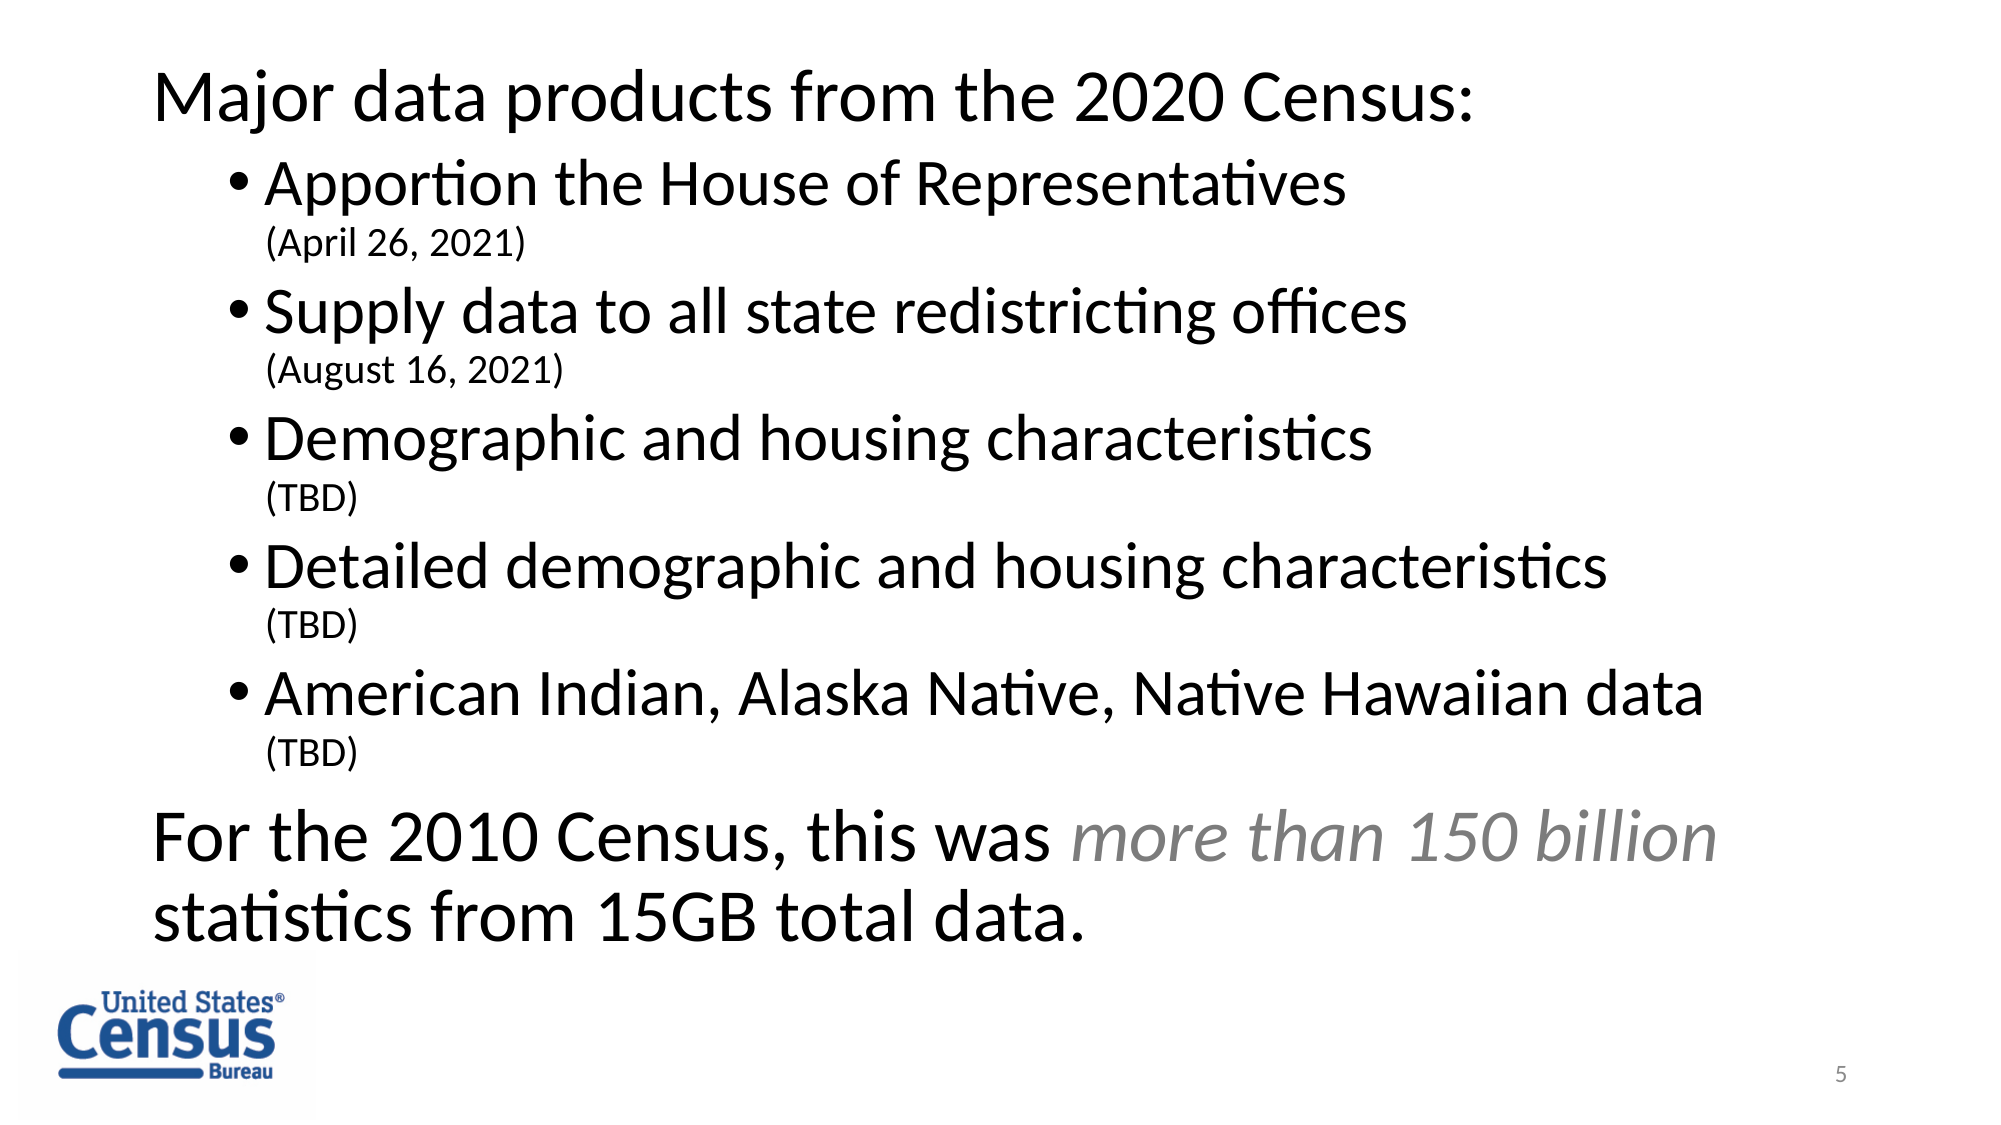

Major data products from the 2020 Census:
Apportion the House of Representatives
(April 26, 2021)
Supply data to all state redistricting offices
(August 16, 2021)
Demographic and housing characteristics
(TBD)
Detailed demographic and housing characteristics
(TBD)
American Indian, Alaska Native, Native Hawaiian data
(TBD)
For the 2010 Census, this was more than 150 billion statistics from 15GB total data.

5